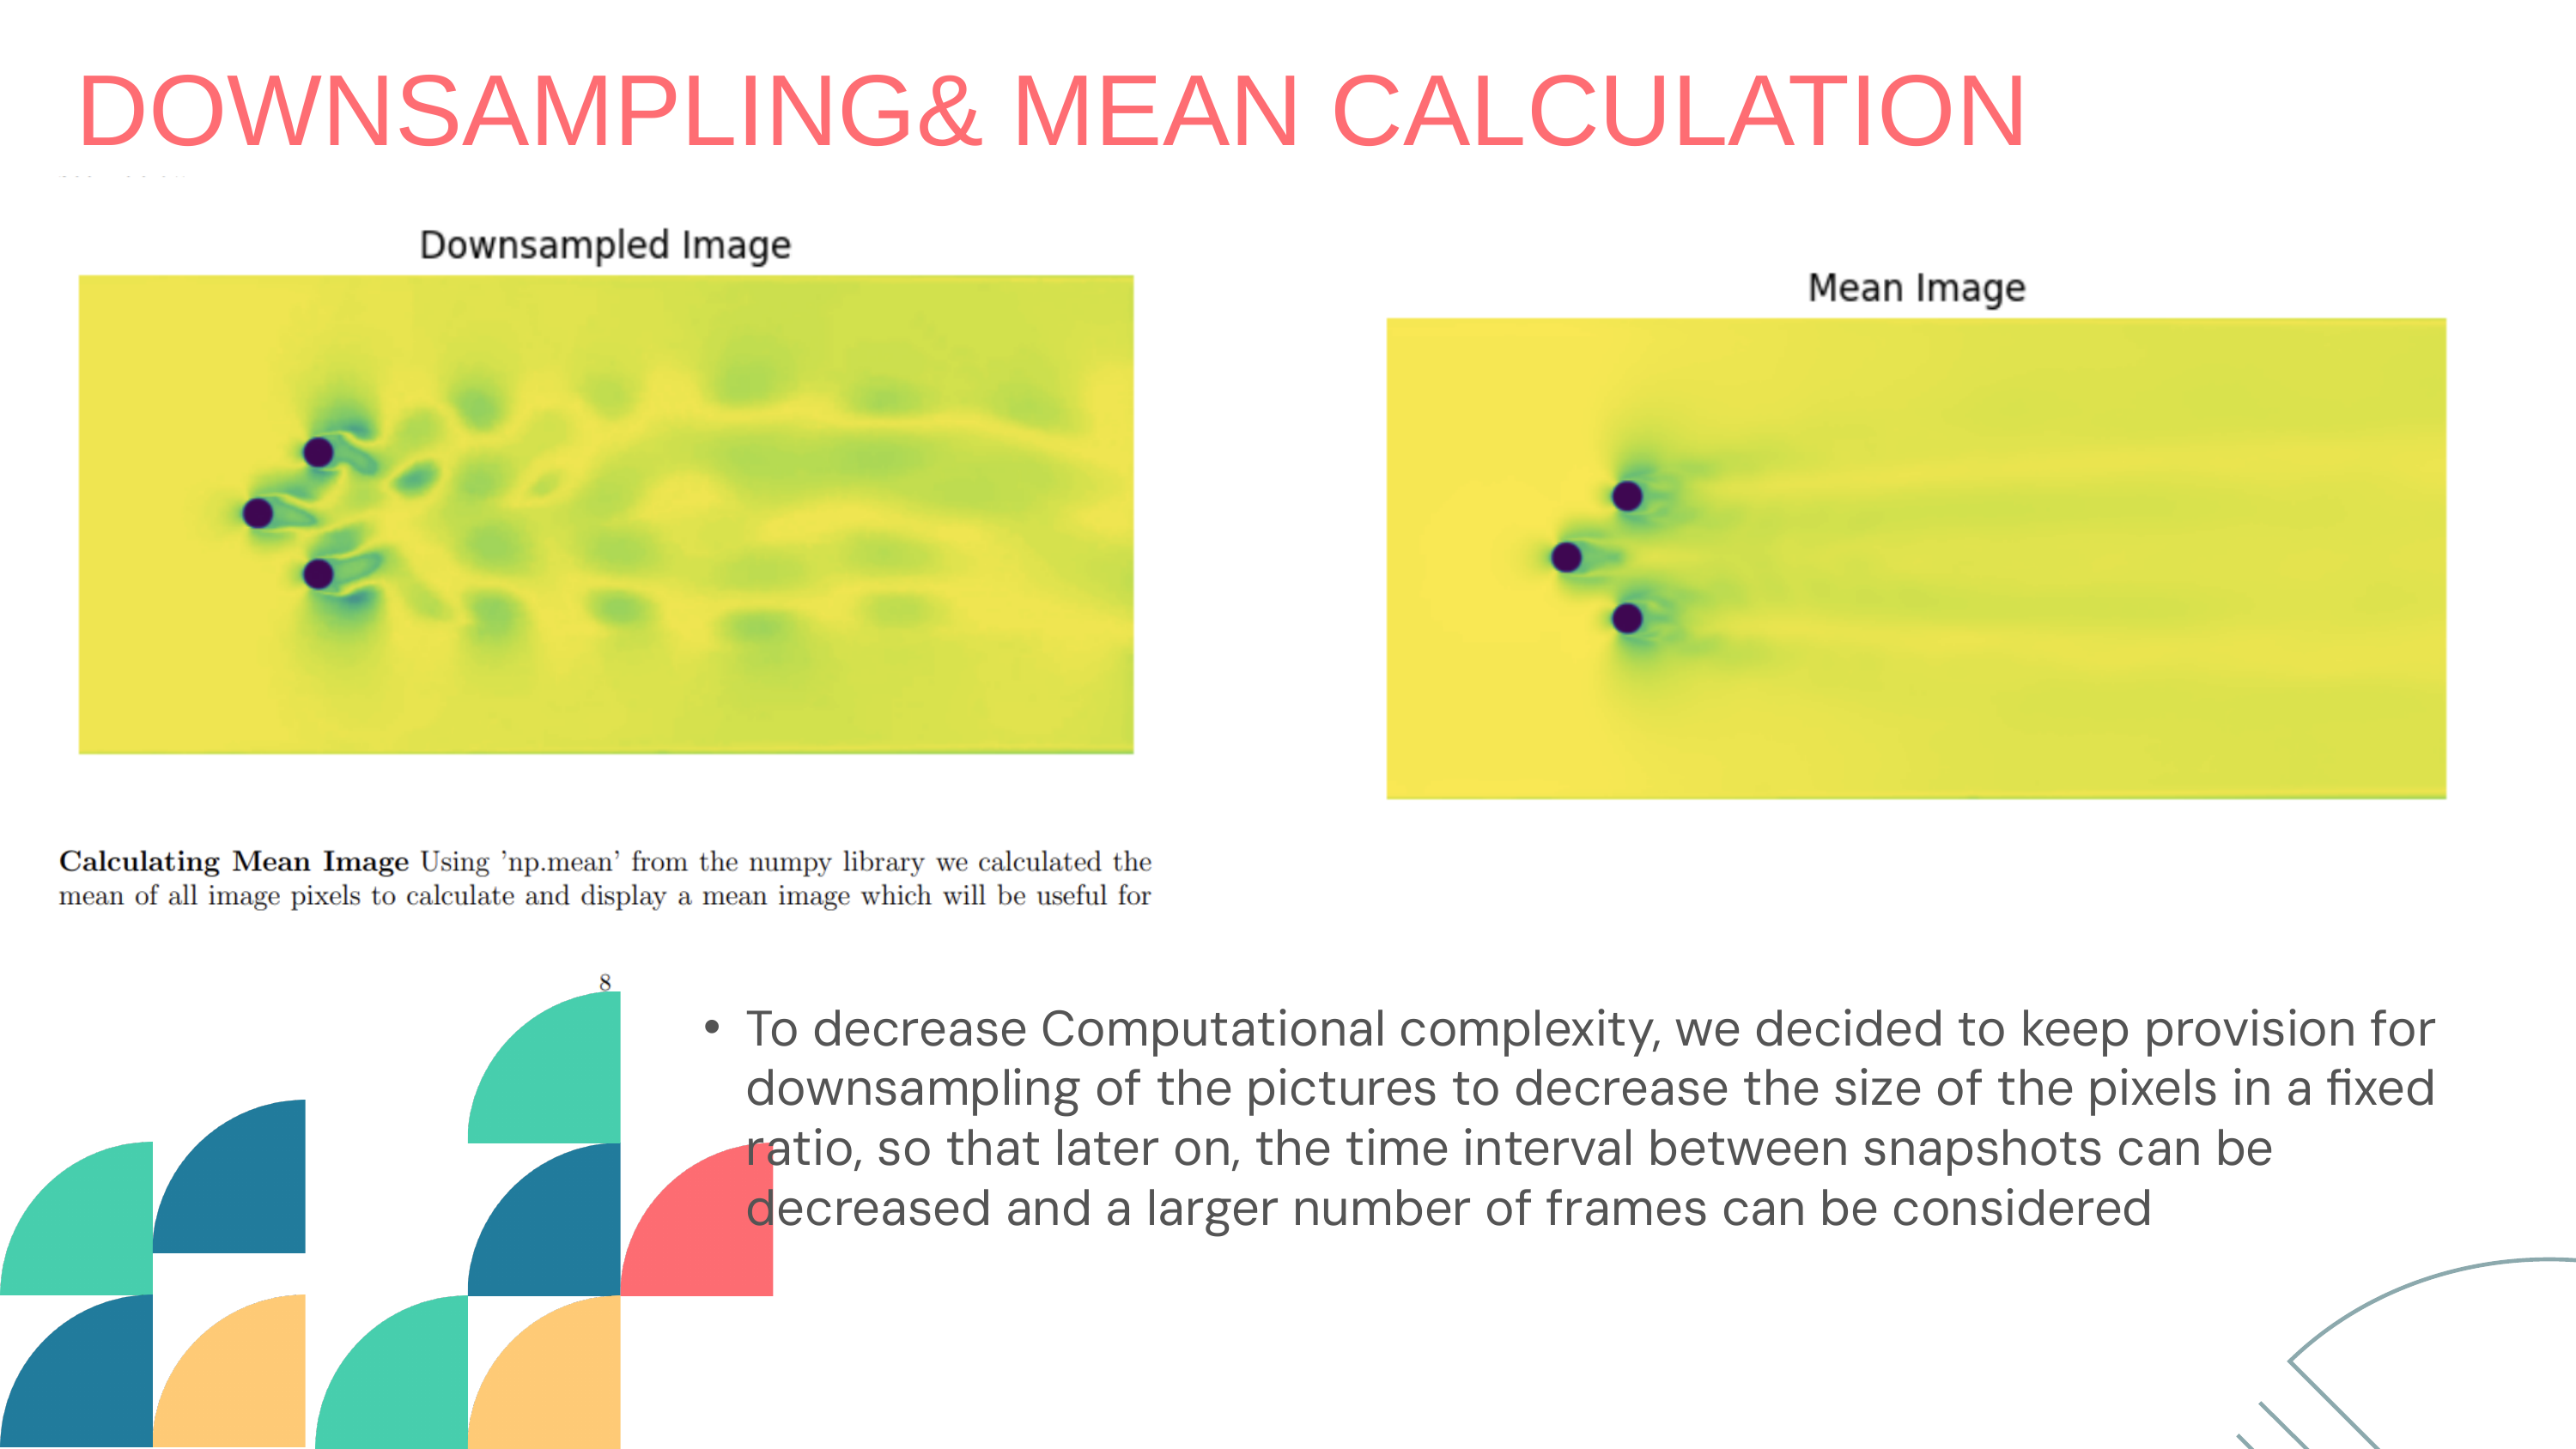

DOWNSAMPLING& MEAN CALCULATION

To decrease Computational complexity, we decided to keep provision for downsampling of the pictures to decrease the size of the pixels in a fixed ratio, so that later on, the time interval between snapshots can be decreased and a larger number of frames can be considered